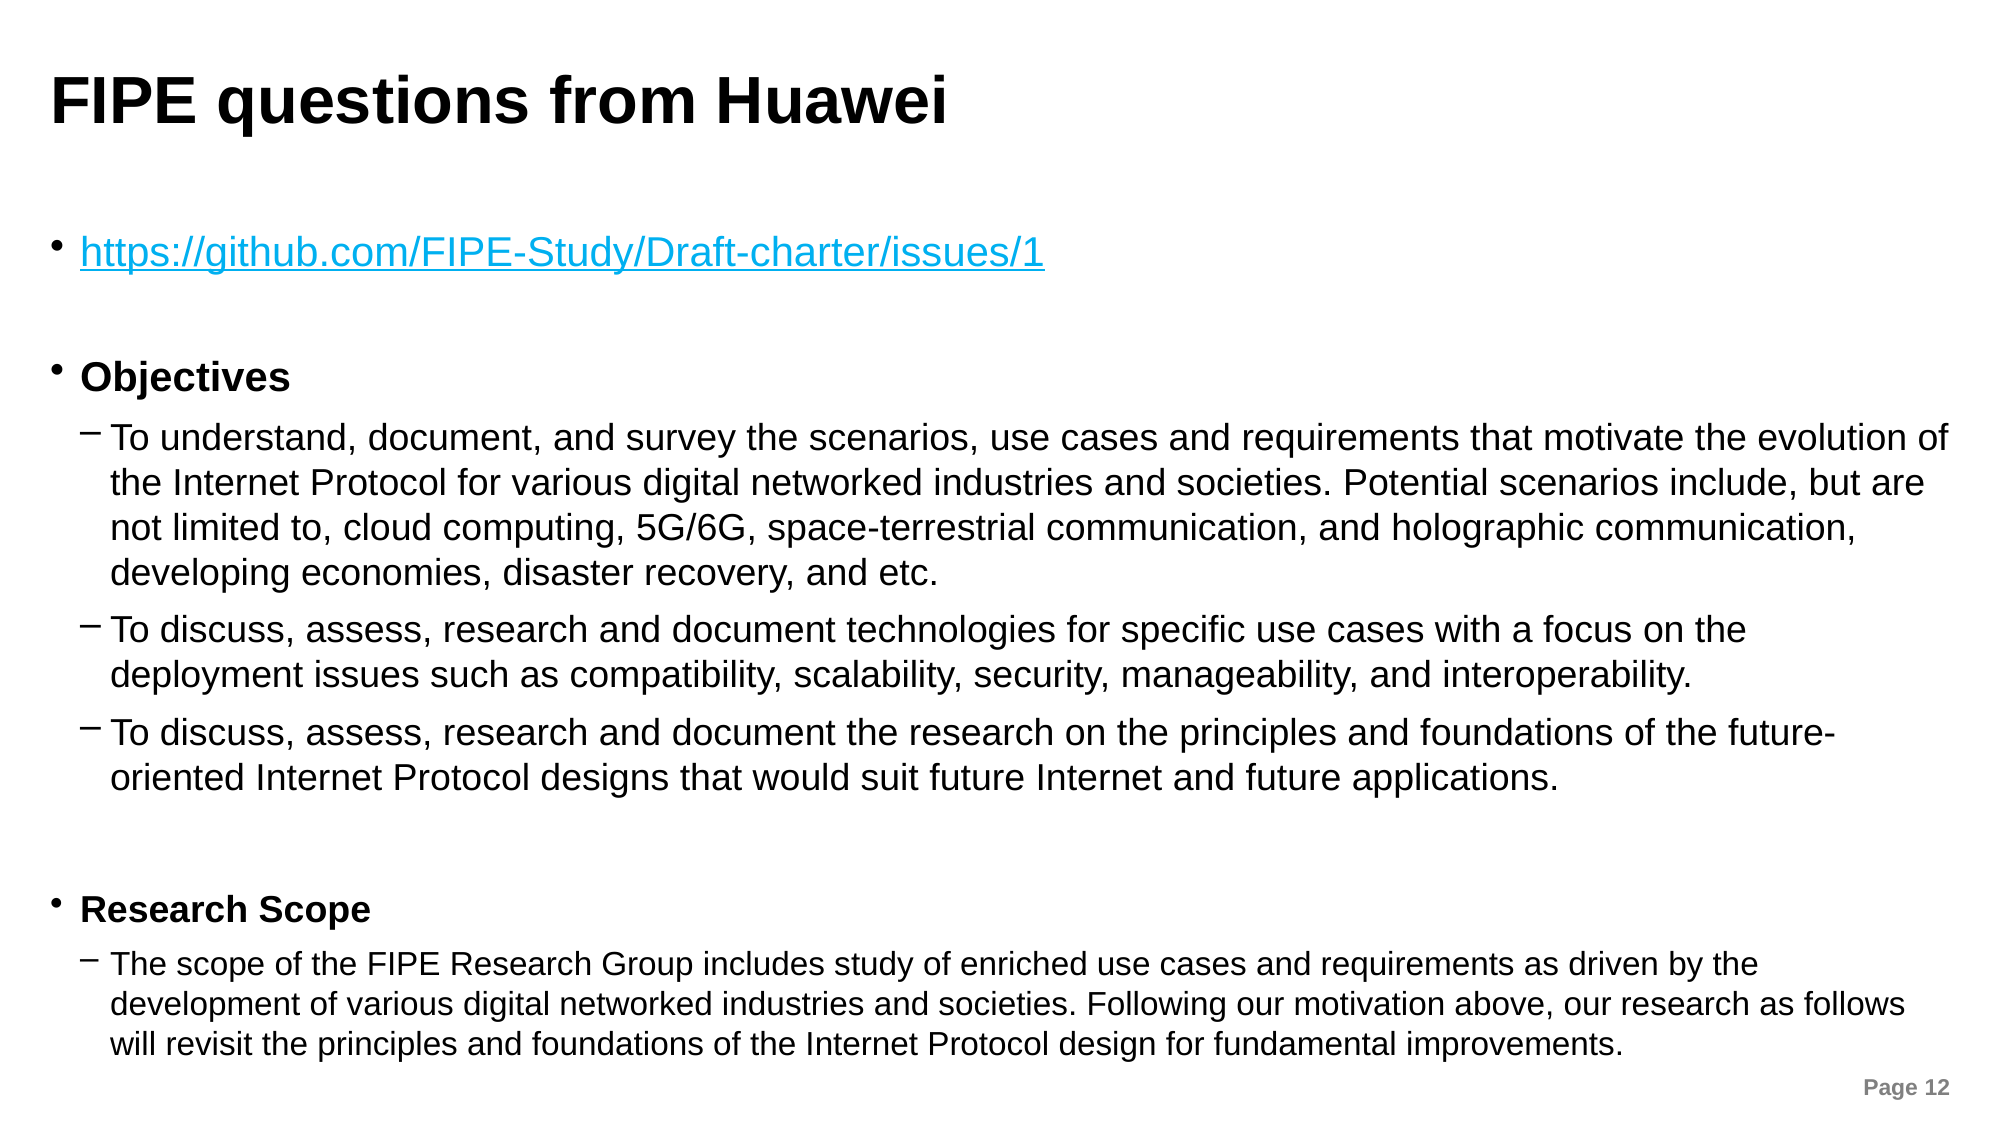

# FIPE questions from Huawei
https://github.com/FIPE-Study/Draft-charter/issues/1

Objectives
To understand, document, and survey the scenarios, use cases and requirements that motivate the evolution of the Internet Protocol for various digital networked industries and societies. Potential scenarios include, but are not limited to, cloud computing, 5G/6G, space-terrestrial communication, and holographic communication, developing economies, disaster recovery, and etc.
To discuss, assess, research and document technologies for specific use cases with a focus on the deployment issues such as compatibility, scalability, security, manageability, and interoperability.
To discuss, assess, research and document the research on the principles and foundations of the future-oriented Internet Protocol designs that would suit future Internet and future applications.

Research Scope
The scope of the FIPE Research Group includes study of enriched use cases and requirements as driven by the development of various digital networked industries and societies. Following our motivation above, our research as follows will revisit the principles and foundations of the Internet Protocol design for fundamental improvements.